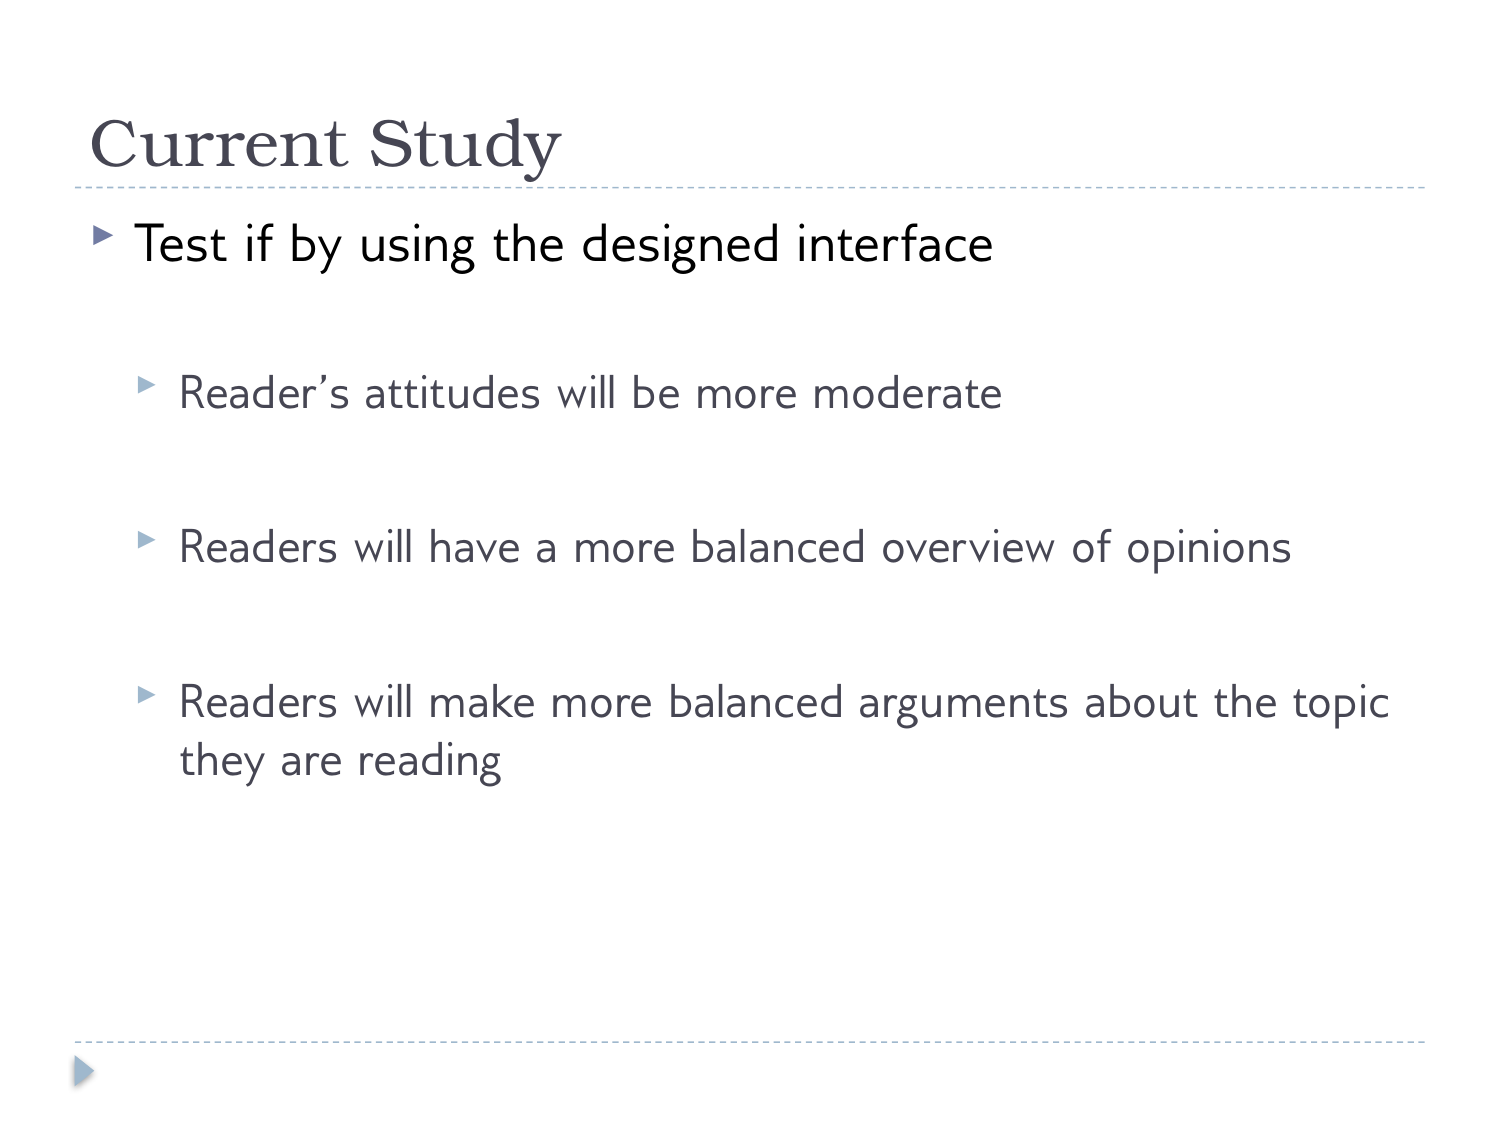

# Current Study
Test if by using the designed interface

Reader’s attitudes will be more moderate

Readers will have a more balanced overview of opinions

Readers will make more balanced arguments about the topic they are reading